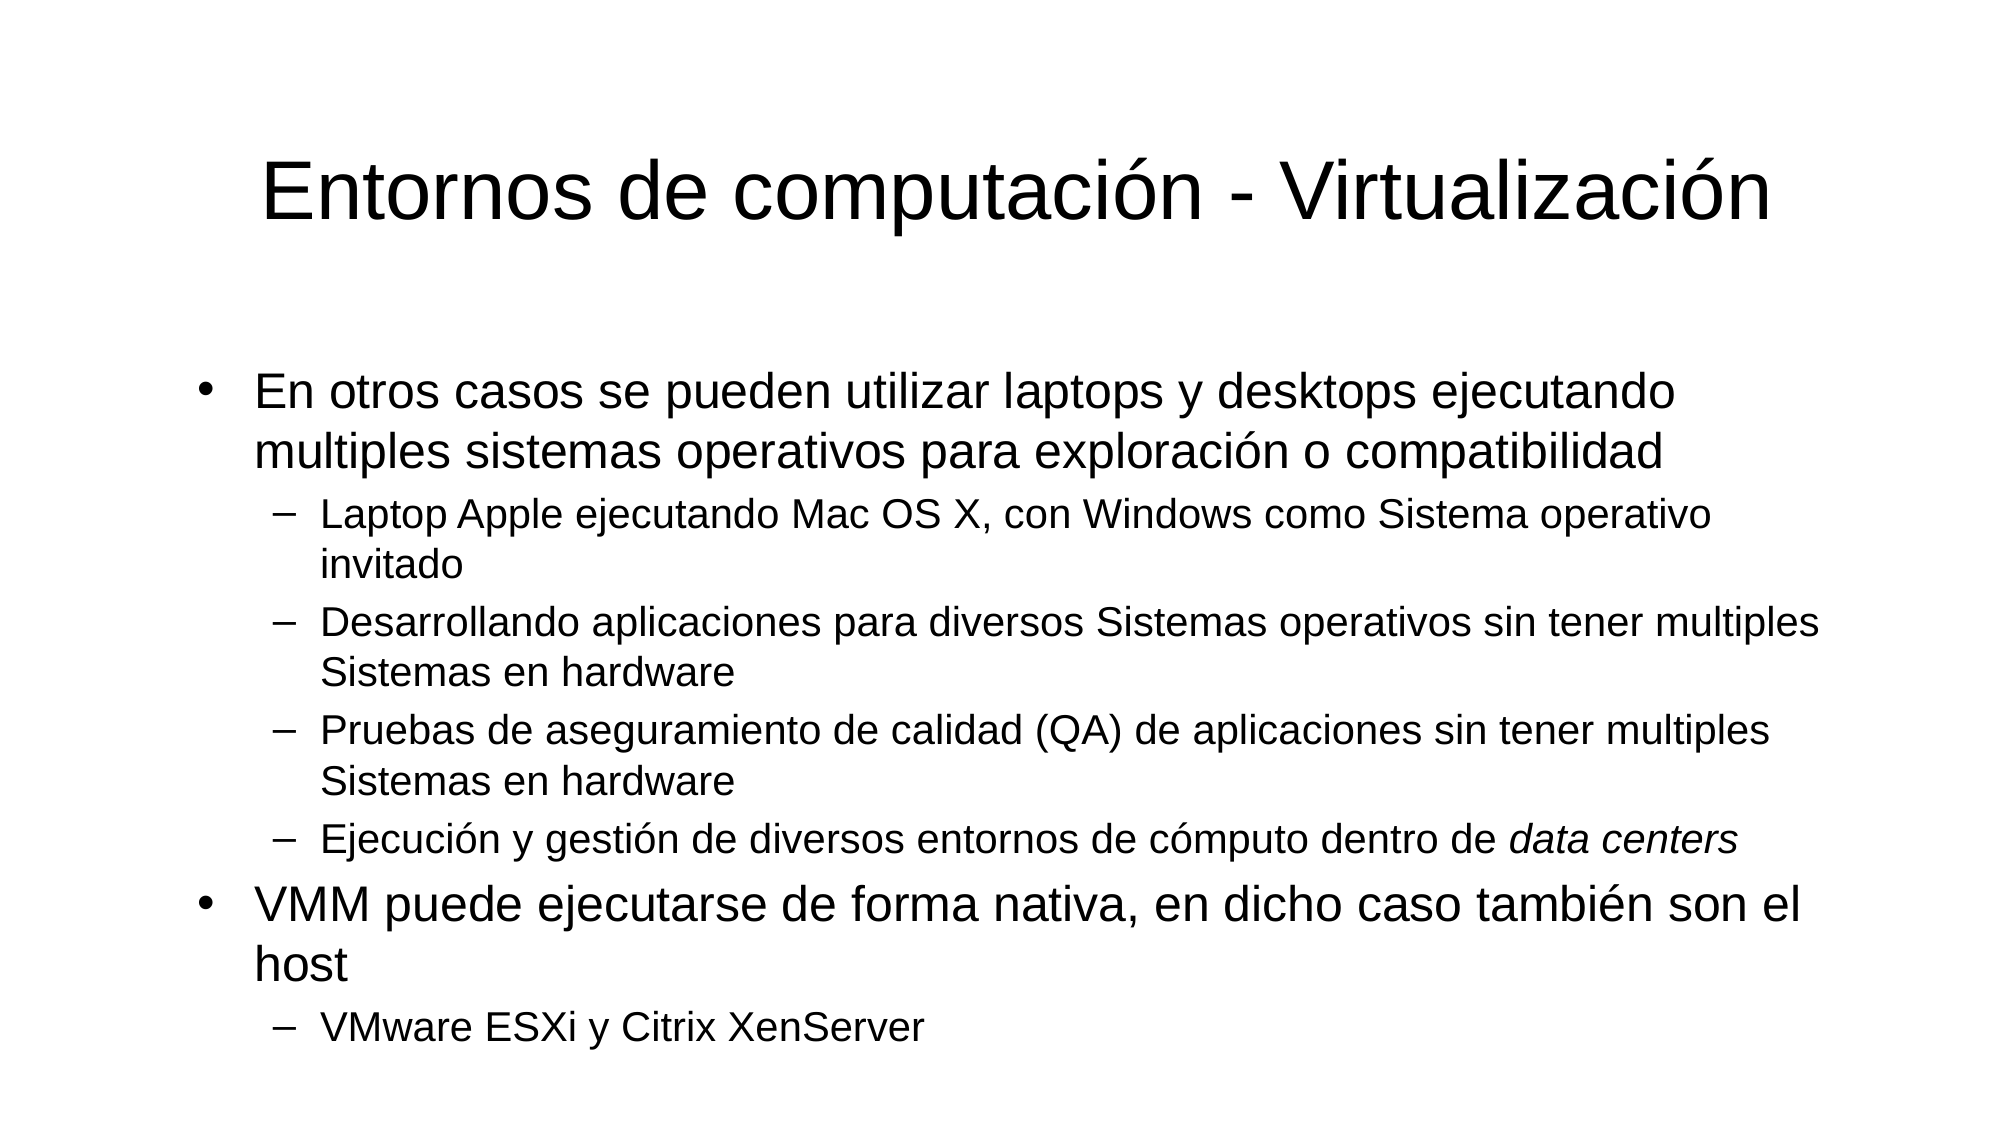

# Entornos de computación - Virtualización
En otros casos se pueden utilizar laptops y desktops ejecutando multiples sistemas operativos para exploración o compatibilidad
Laptop Apple ejecutando Mac OS X, con Windows como Sistema operativo invitado
Desarrollando aplicaciones para diversos Sistemas operativos sin tener multiples Sistemas en hardware
Pruebas de aseguramiento de calidad (QA) de aplicaciones sin tener multiples Sistemas en hardware
Ejecución y gestión de diversos entornos de cómputo dentro de data centers
VMM puede ejecutarse de forma nativa, en dicho caso también son el host
VMware ESXi y Citrix XenServer